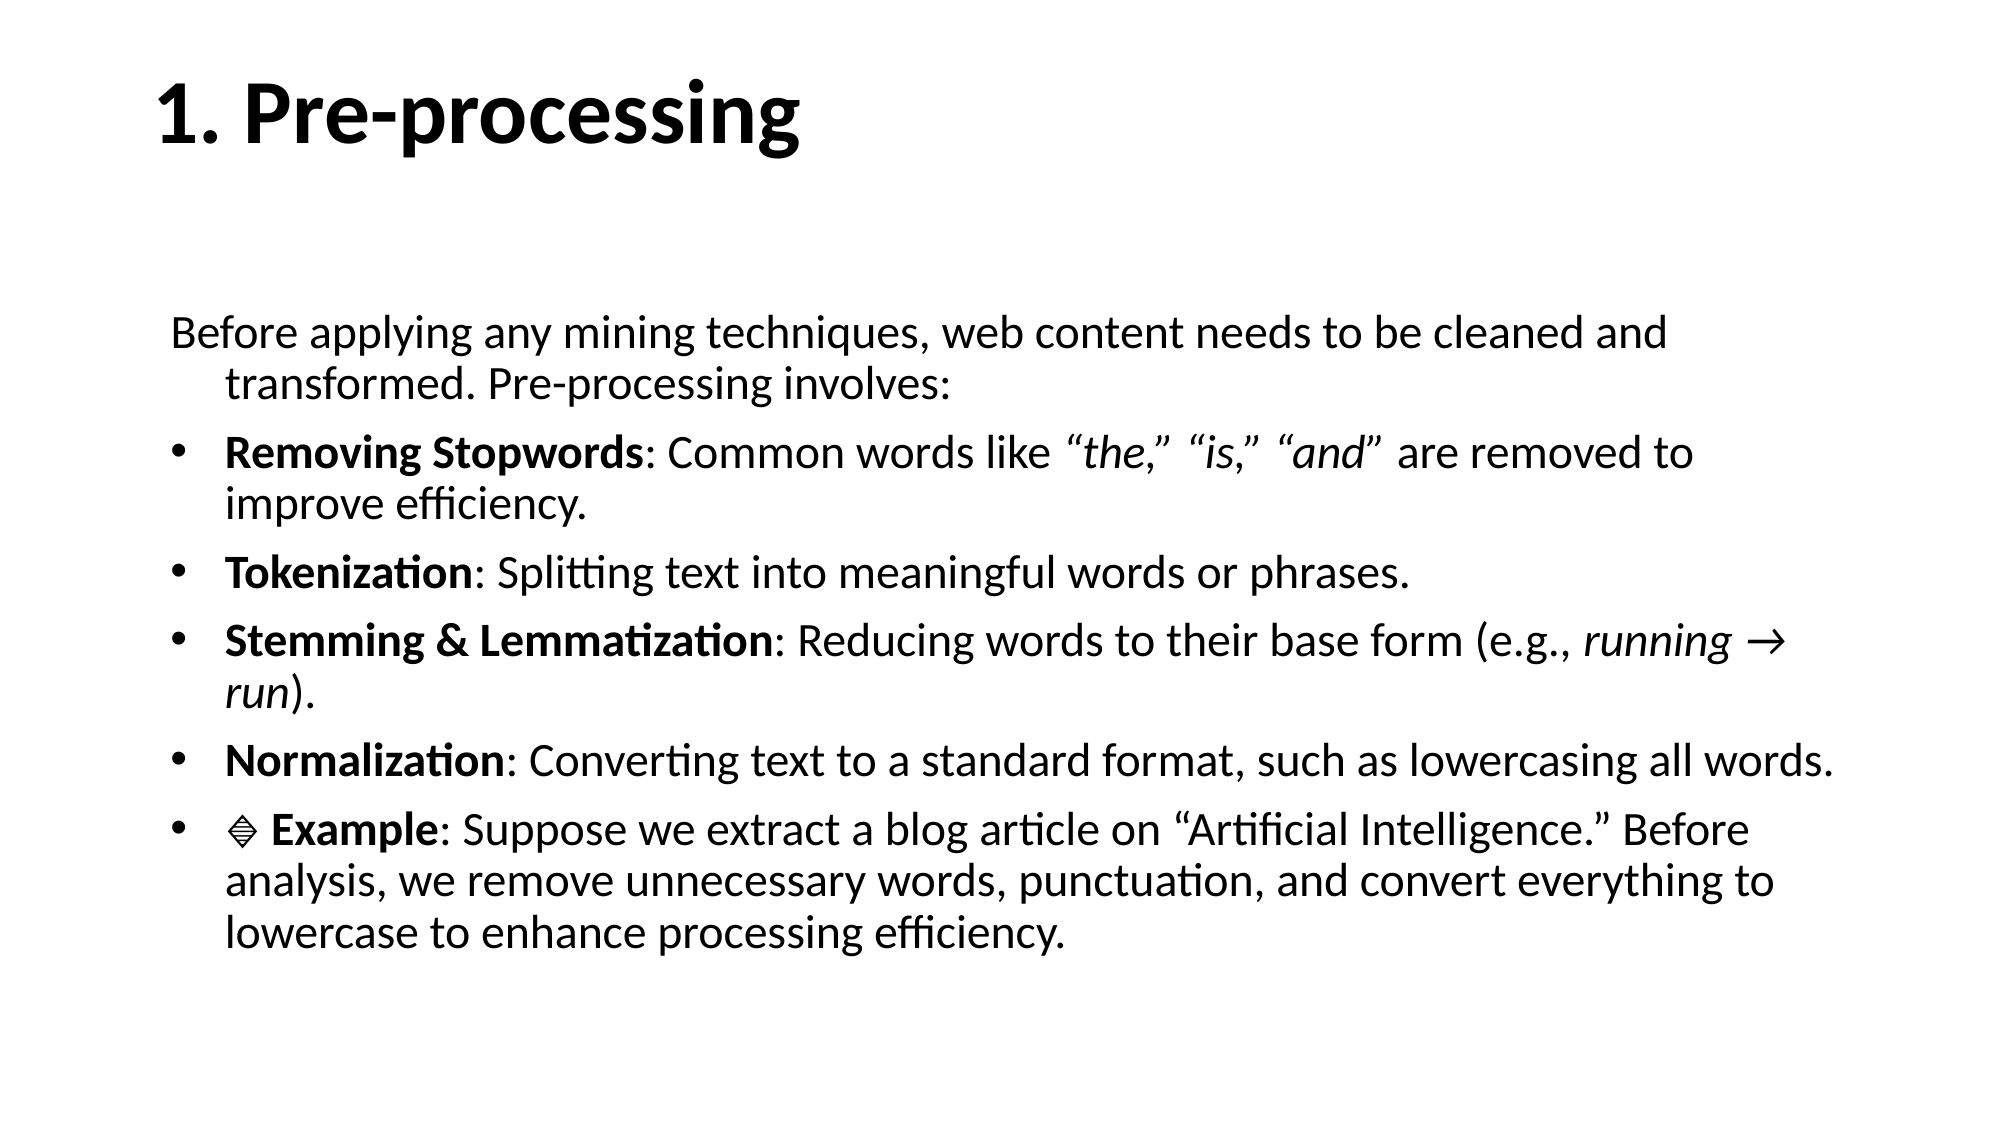

# 1. Pre-processing
Before applying any mining techniques, web content needs to be cleaned and transformed. Pre-processing involves:
Removing Stopwords: Common words like “the,” “is,” “and” are removed to improve efficiency.
Tokenization: Splitting text into meaningful words or phrases.
Stemming & Lemmatization: Reducing words to their base form (e.g., running → run).
Normalization: Converting text to a standard format, such as lowercasing all words.
🔹 Example: Suppose we extract a blog article on “Artificial Intelligence.” Before analysis, we remove unnecessary words, punctuation, and convert everything to lowercase to enhance processing efficiency.